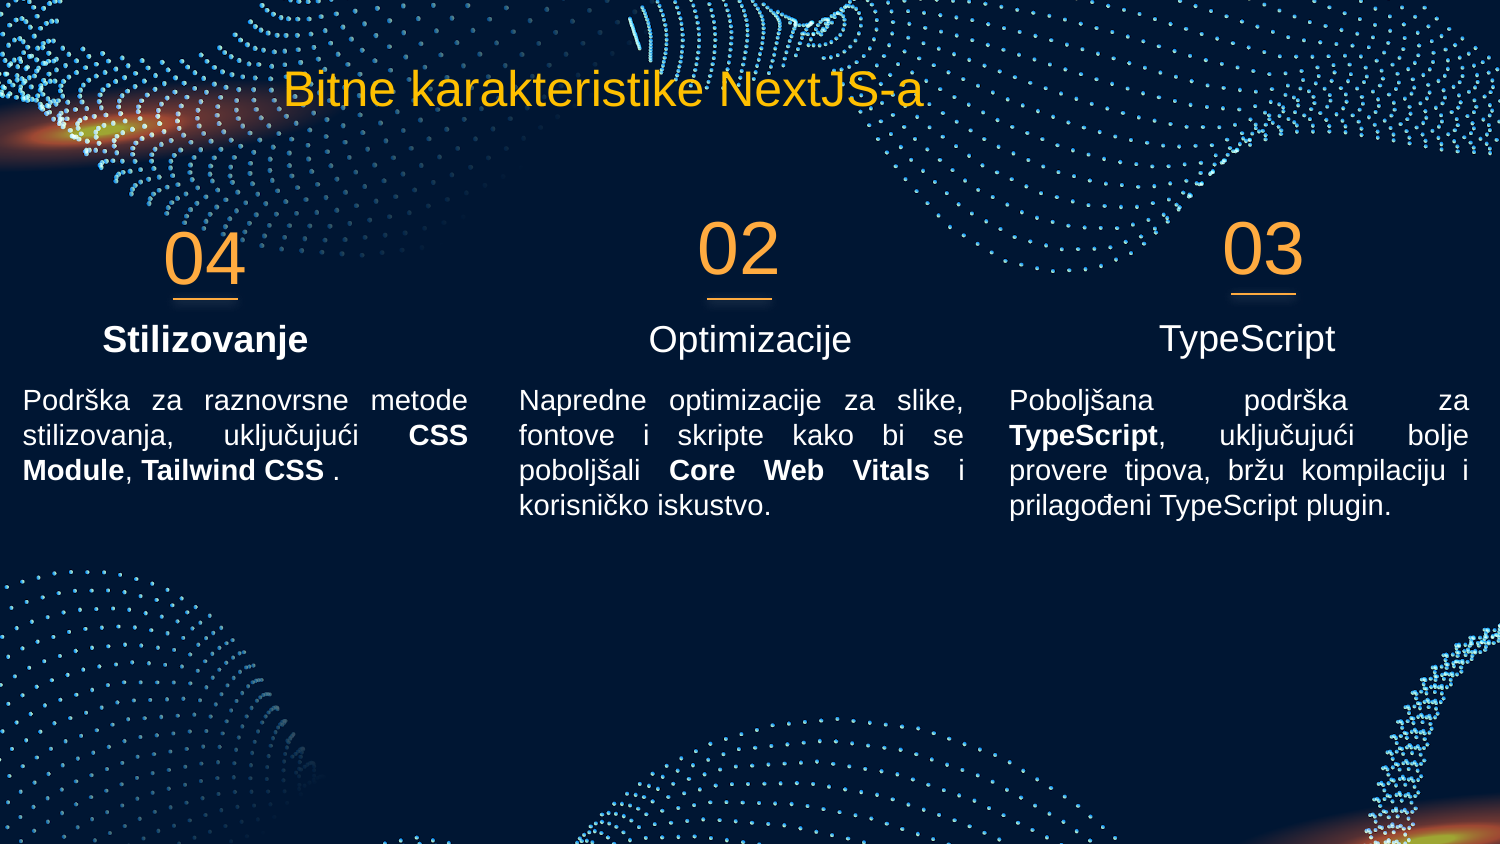

Bitne karakteristike NextJS-a
03
02
04
TypeScript

Stilizovanje

Optimizacije

Poboljšana podrška za TypeScript, uključujući bolje provere tipova, bržu kompilaciju i prilagođeni TypeScript plugin.

Podrška za raznovrsne metode stilizovanja, uključujući CSS Module, Tailwind CSS .

Napredne optimizacije za slike, fontove i skripte kako bi se poboljšali Core Web Vitals i korisničko iskustvo.